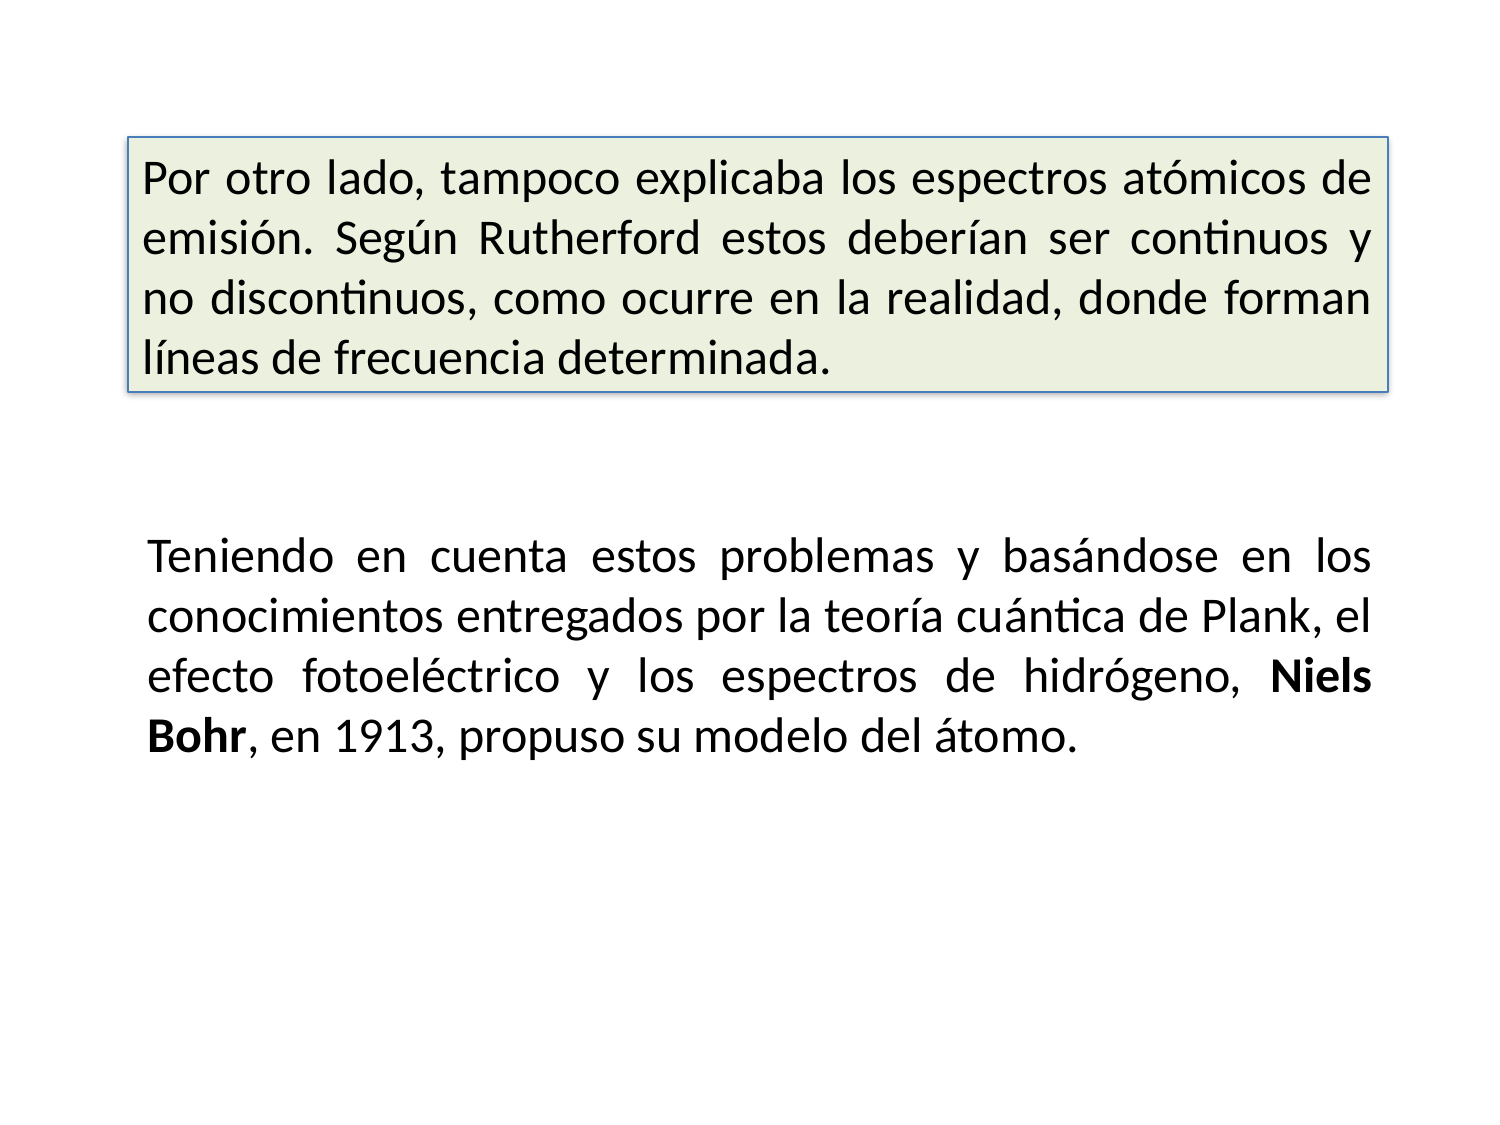

Por otro lado, tampoco explicaba los espectros atómicos de emisión. Según Rutherford estos deberían ser continuos y no discontinuos, como ocurre en la realidad, donde forman líneas de frecuencia determinada.
Teniendo en cuenta estos problemas y basándose en los conocimientos entregados por la teoría cuántica de Plank, el efecto fotoeléctrico y los espectros de hidrógeno, Niels Bohr, en 1913, propuso su modelo del átomo.